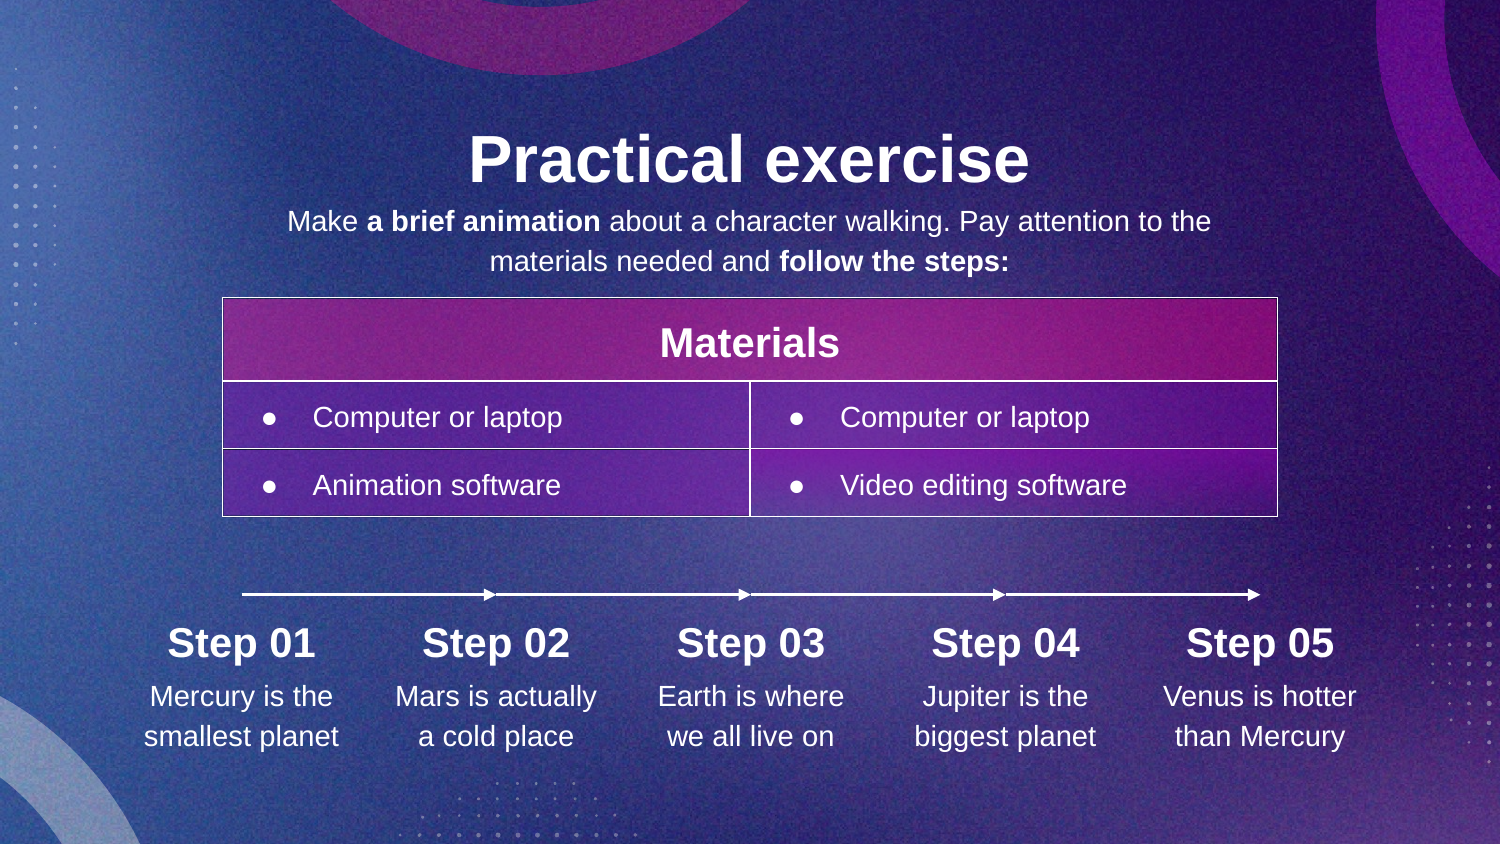

# Practical exercise
Make a brief animation about a character walking. Pay attention to the materials needed and follow the steps:
| Materials |  |
| --- | --- |
| Computer or laptop | Computer or laptop |
| Animation software | Video editing software |
Step 01
Step 02
Step 03
Step 04
Step 05
Mercury is the smallest planet
Mars is actually a cold place
Earth is where we all live on
Jupiter is the biggest planet
Venus is hotter than Mercury